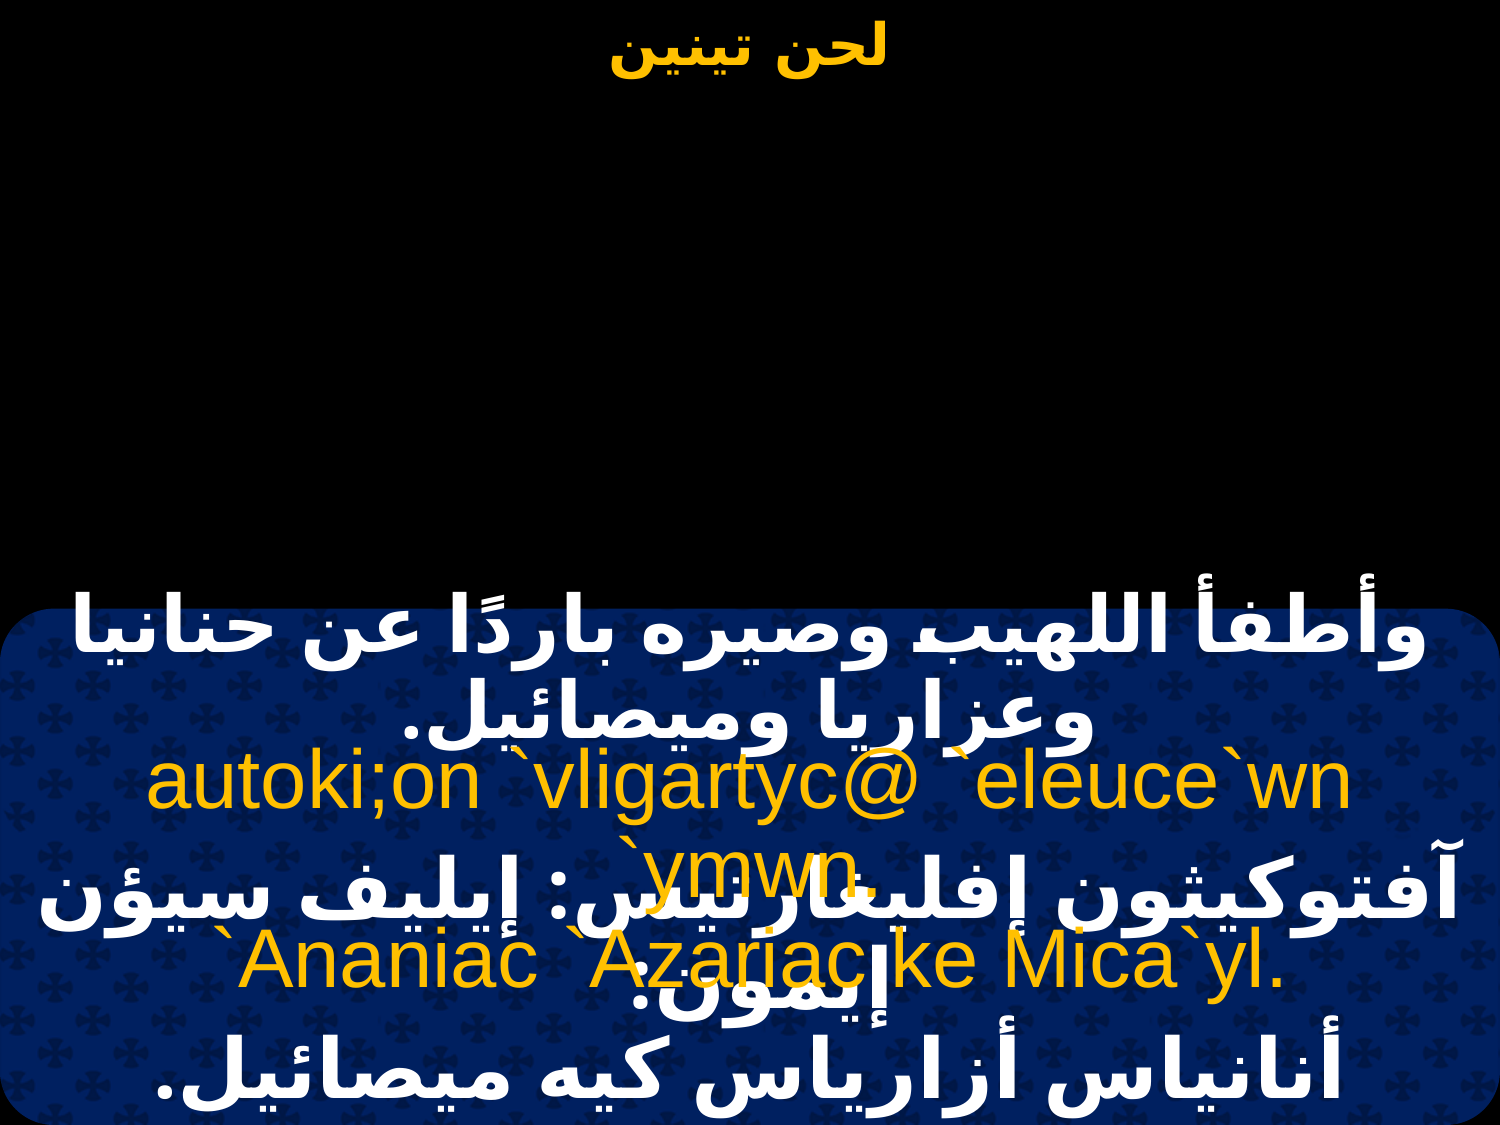

#
وأطفأ اللهيب وصيره باردًا عن حنانيا وعزاريا وميصائيل.
autoki;on `vligartyc@ `eleuce`wn `ymwn.
`Ananiac `Azariac ke Mica`yl.
آفتوكيثون إفليغارتيس: إيليف سيؤن إيمون:
أنانياس أزارياس كيه ميصائيل.